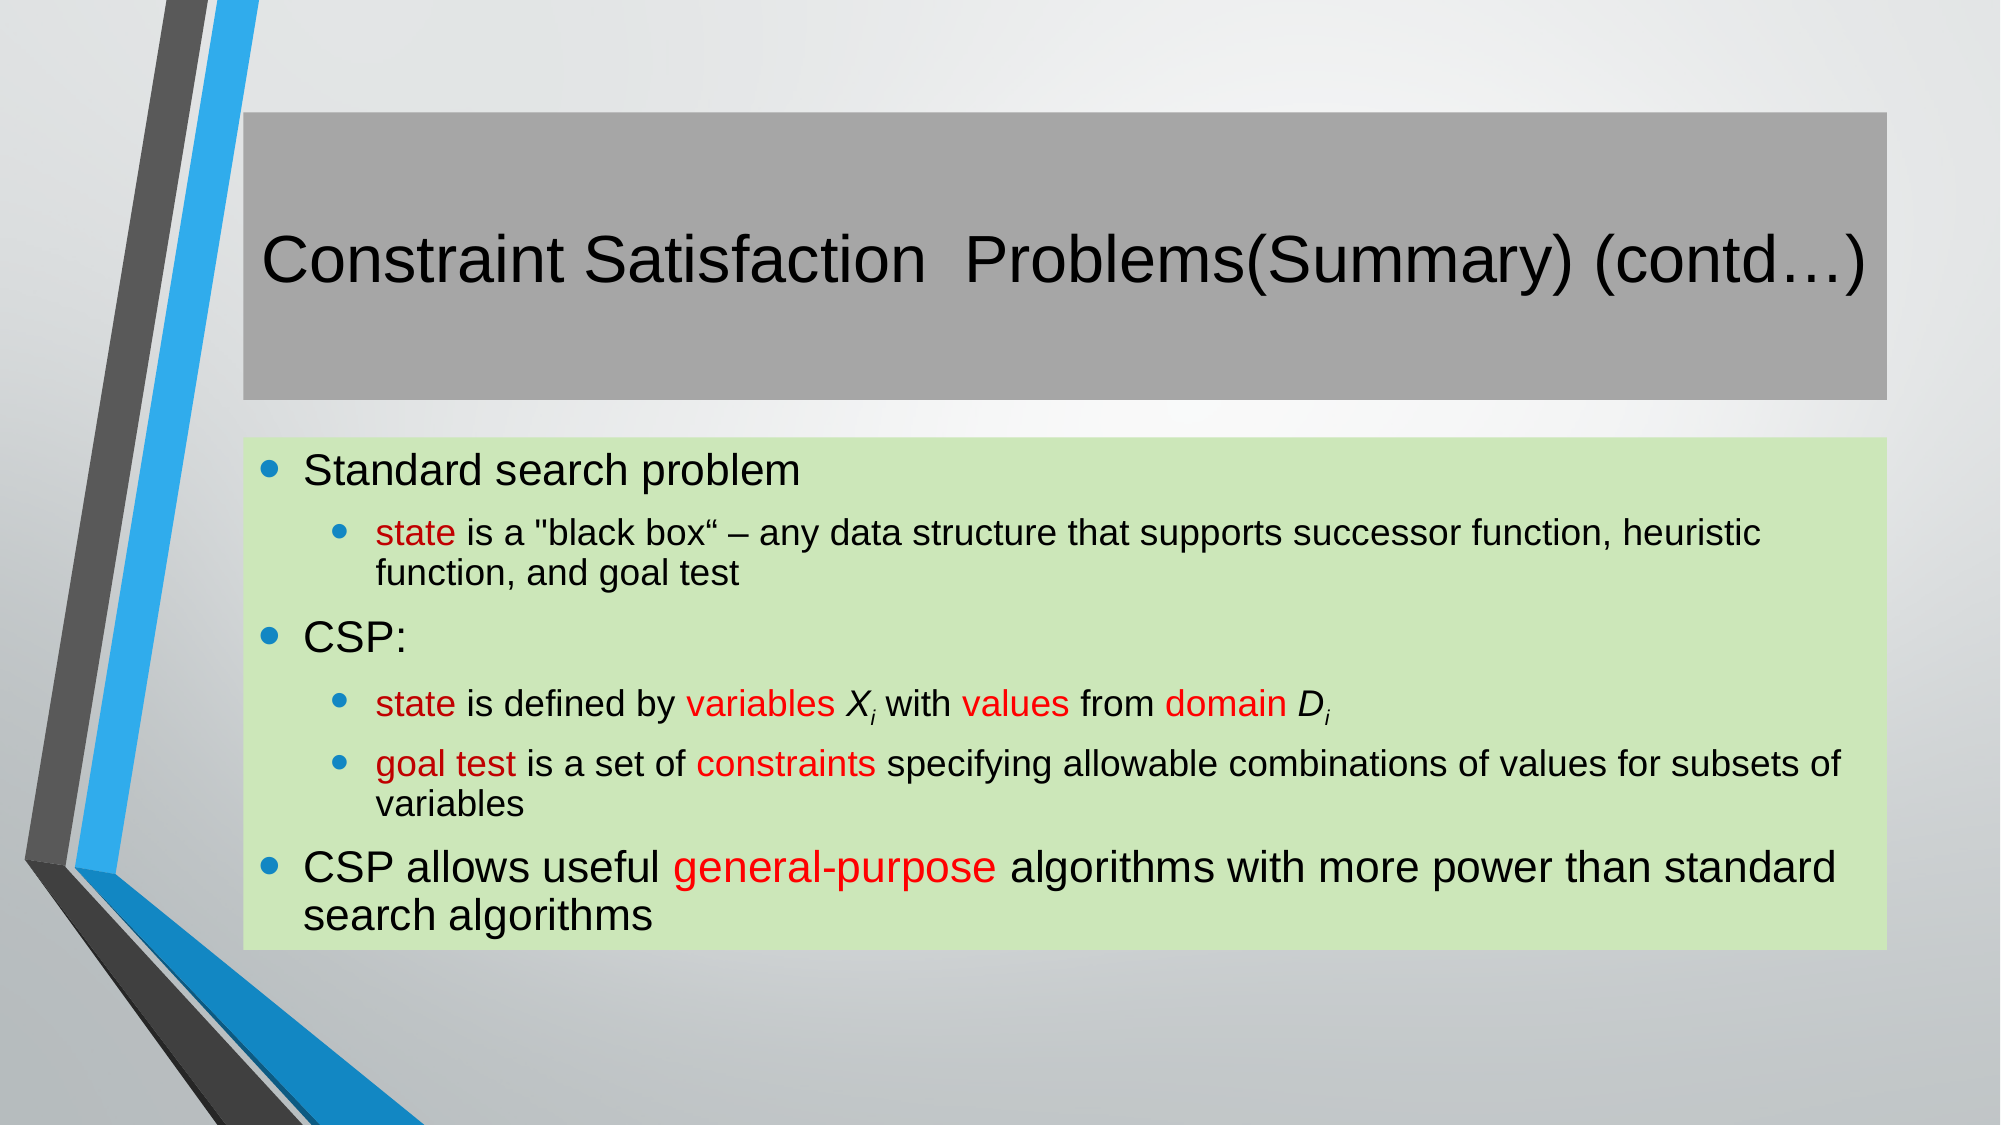

# Constraint Satisfaction  Problems(Summary) (contd…)
Standard search problem
state is a "black box“ – any data structure that supports successor function, heuristic function, and goal test
CSP:
state is defined by variables Xi with values from domain Di
goal test is a set of constraints specifying allowable combinations of values for subsets of variables
CSP allows useful general-purpose algorithms with more power than standard search algorithms